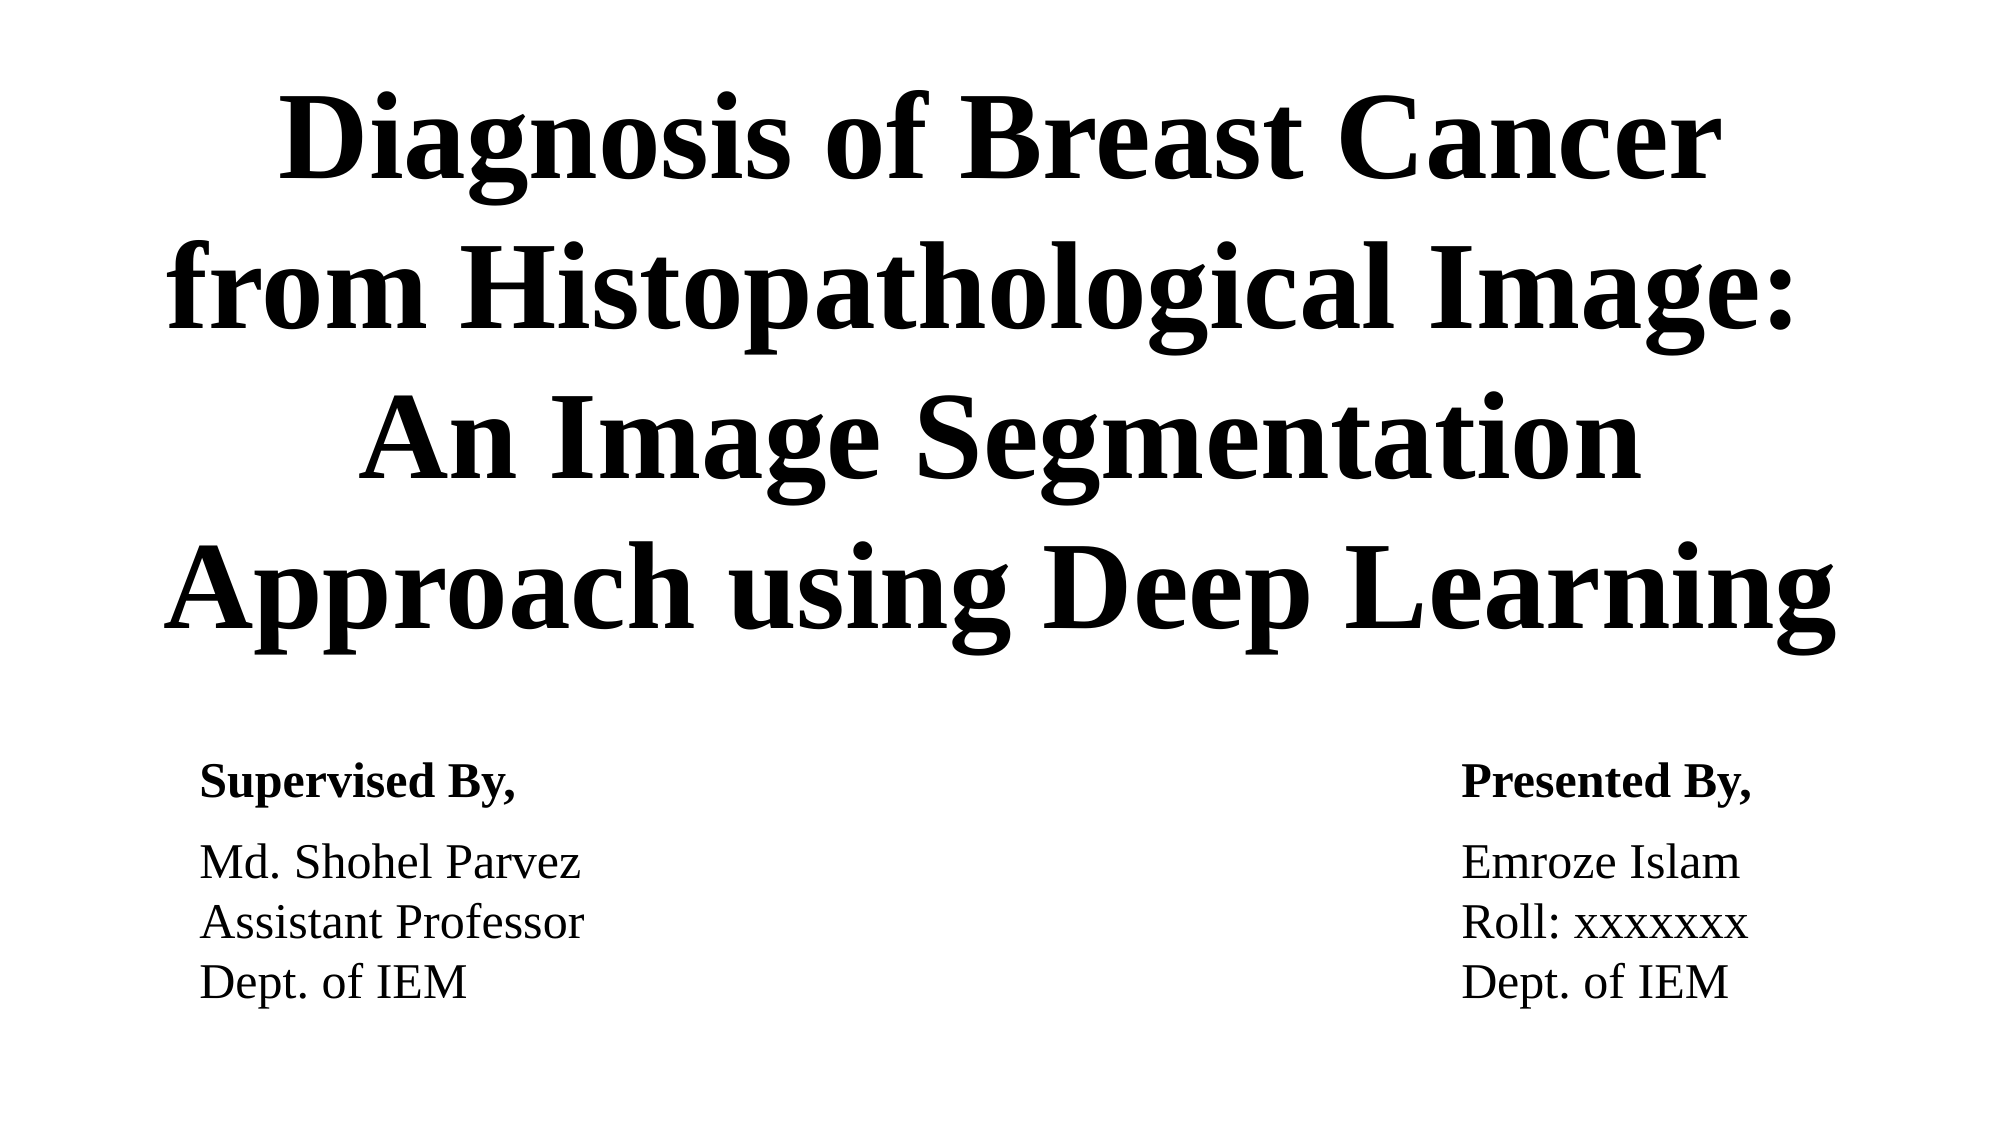

Diagnosis of Breast Cancer from Histopathological Image: ​
An Image Segmentation Approach using Deep Learning​
Supervised By,
Md. Shohel Parvez
Assistant Professor
Dept. of IEM

Presented By,
Emroze Islam
Roll: xxxxxxx
Dept. of IEM